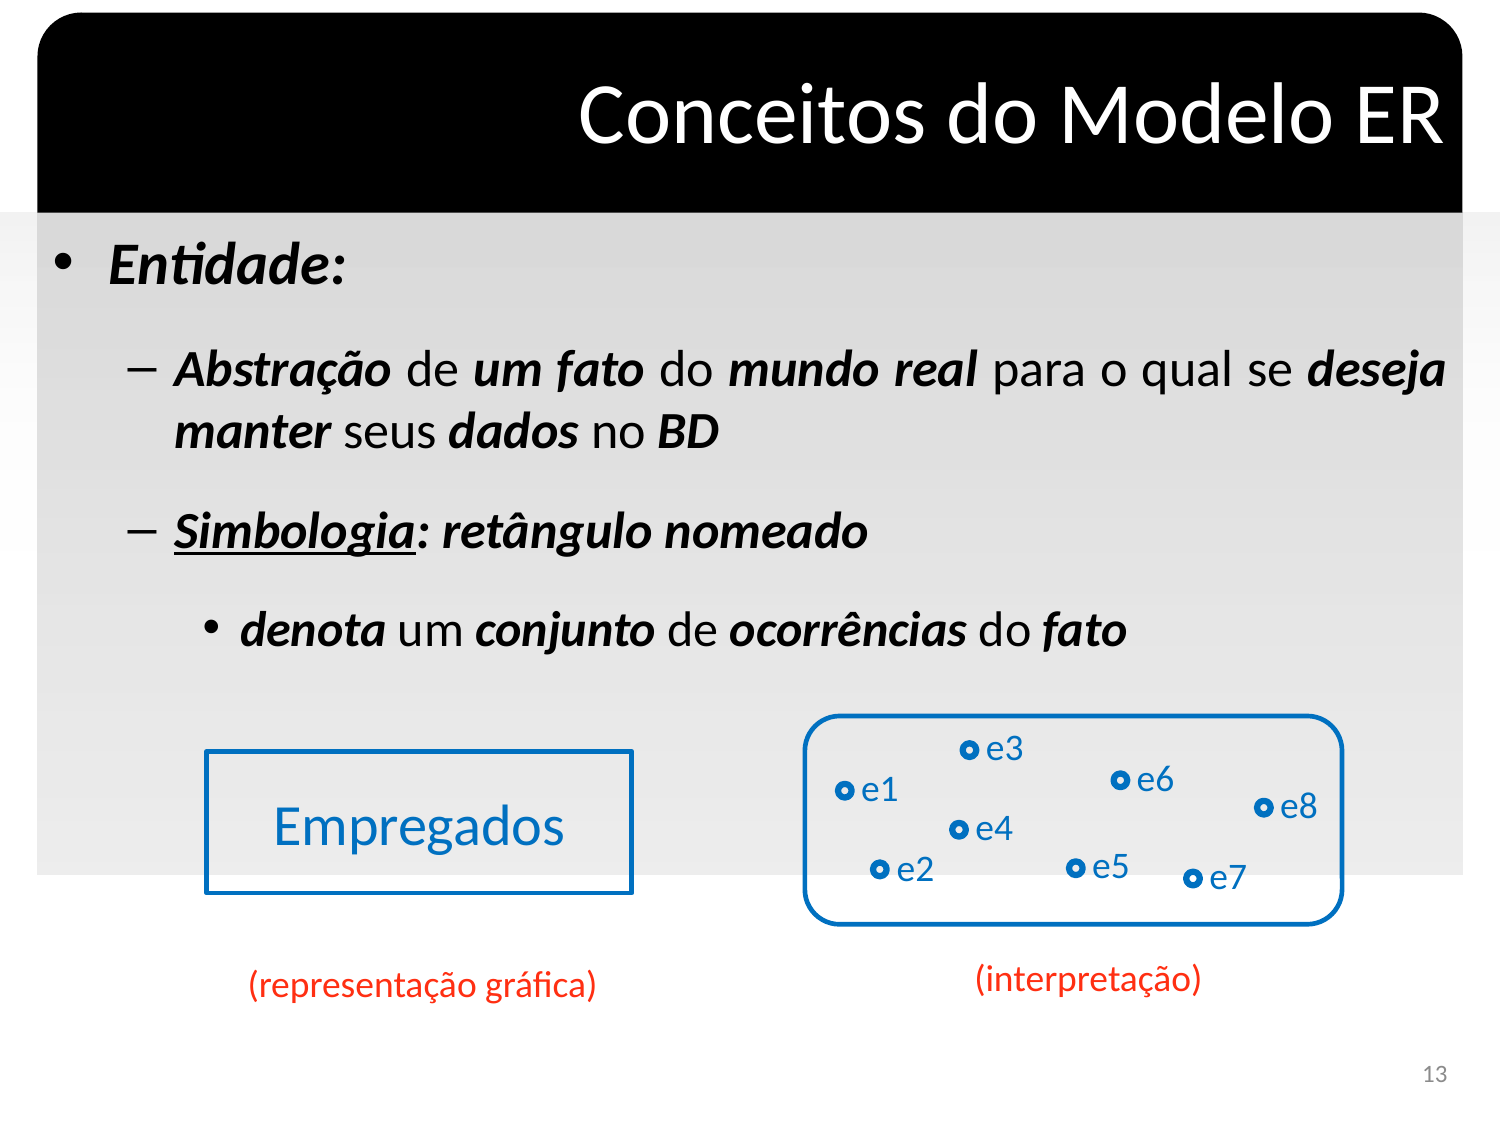

# Conceitos do Modelo ER
Entidade:
Abstração de um fato do mundo real para o qual se deseja manter seus dados no BD
Simbologia: retângulo nomeado
denota um conjunto de ocorrências do fato

e3

e6
Empregados
e1

e8

e4

e5
e2
e7

(interpretação)
(representação gráfica)
13